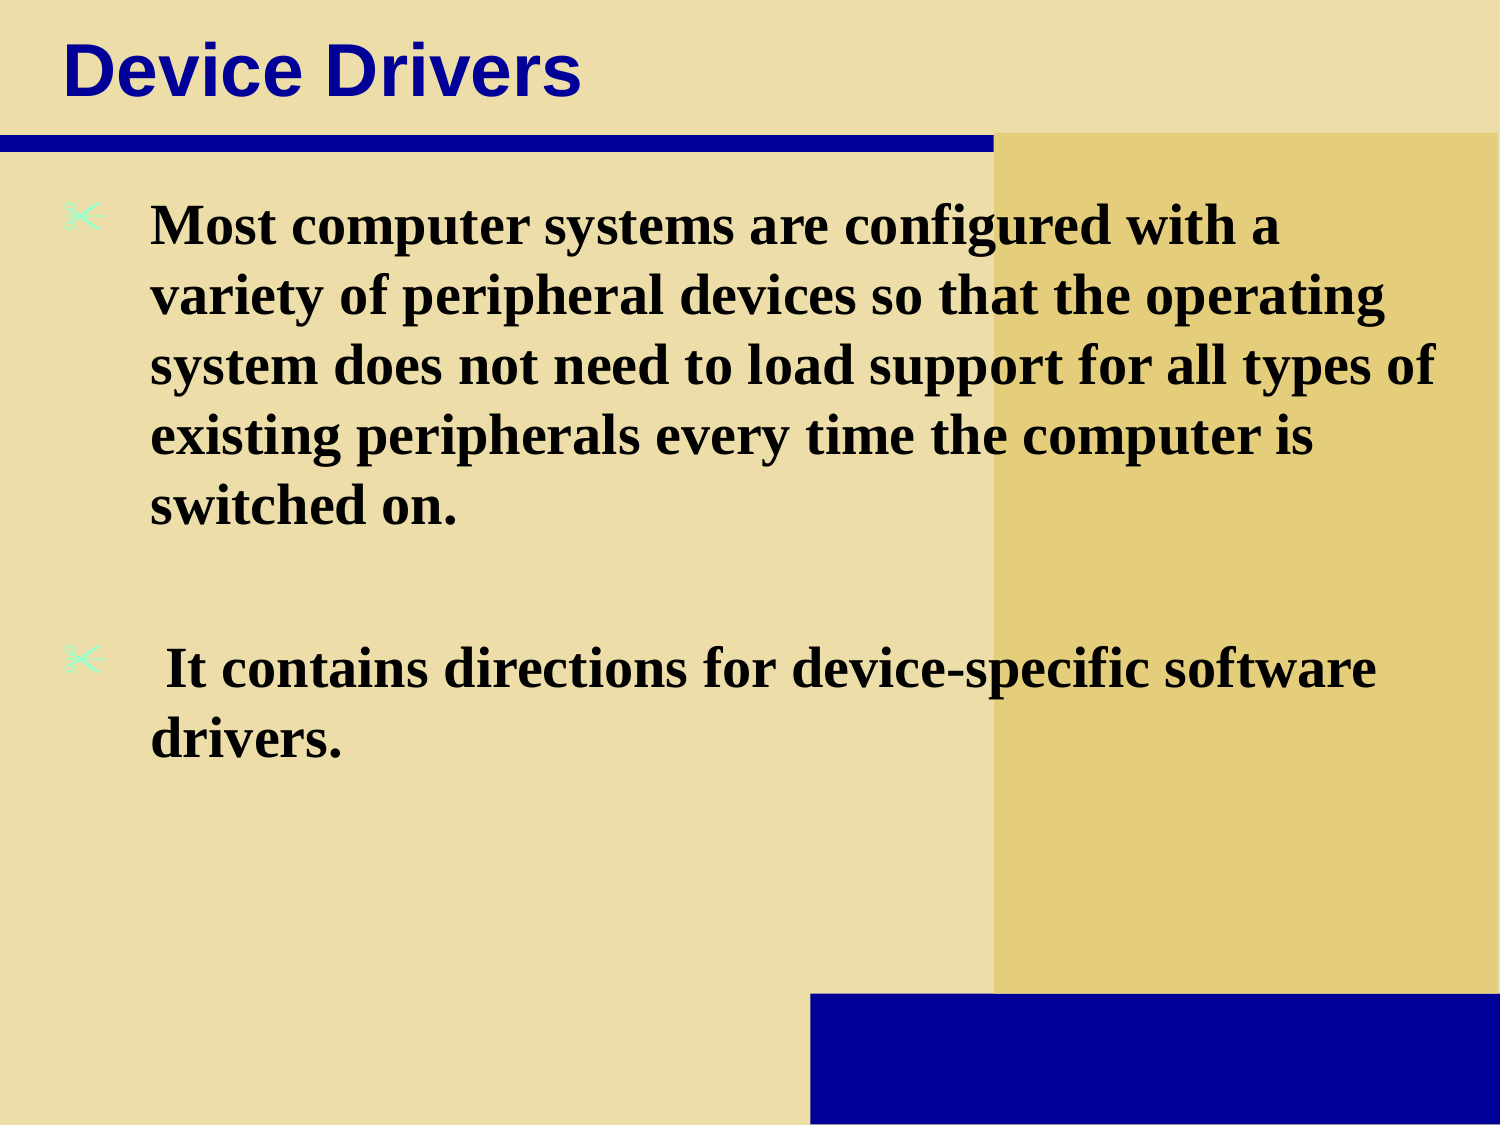

# Device Drivers
Most computer systems are configured with a variety of peripheral devices so that the operating system does not need to load support for all types of existing peripherals every time the computer is switched on.

 It contains directions for device-specific software drivers.